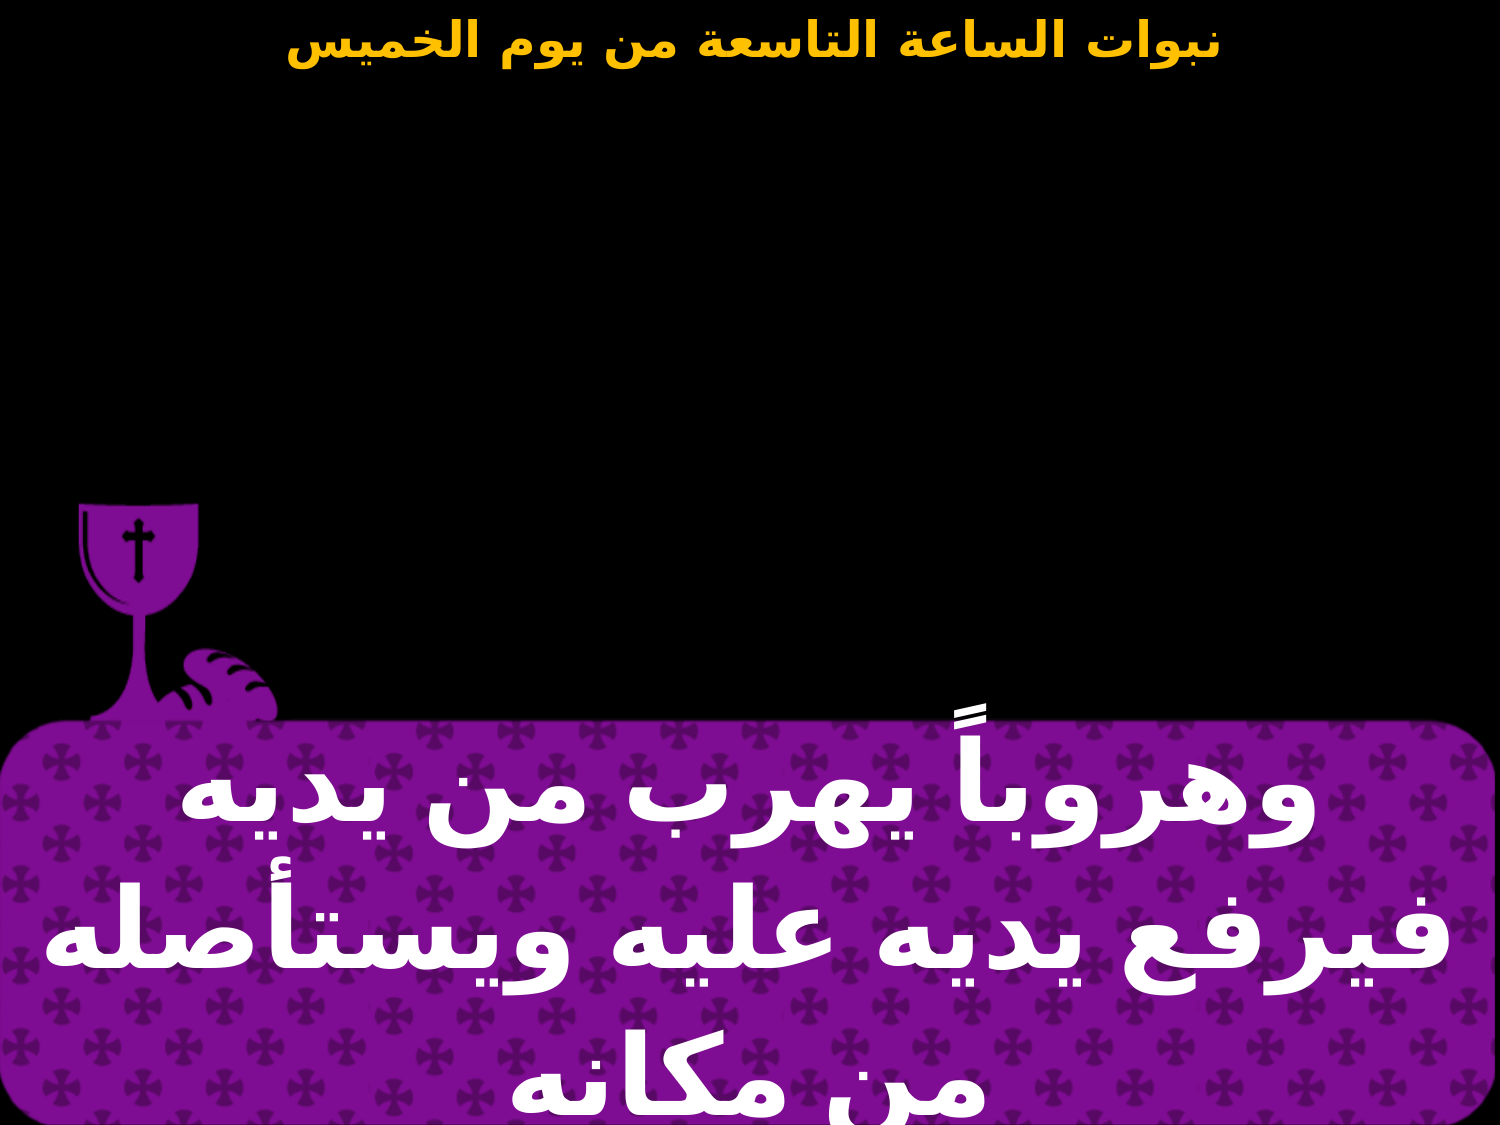

| وهروباً يهرب من يديه فيرفع يديه عليه ويستأصله من مكانه |
| --- |